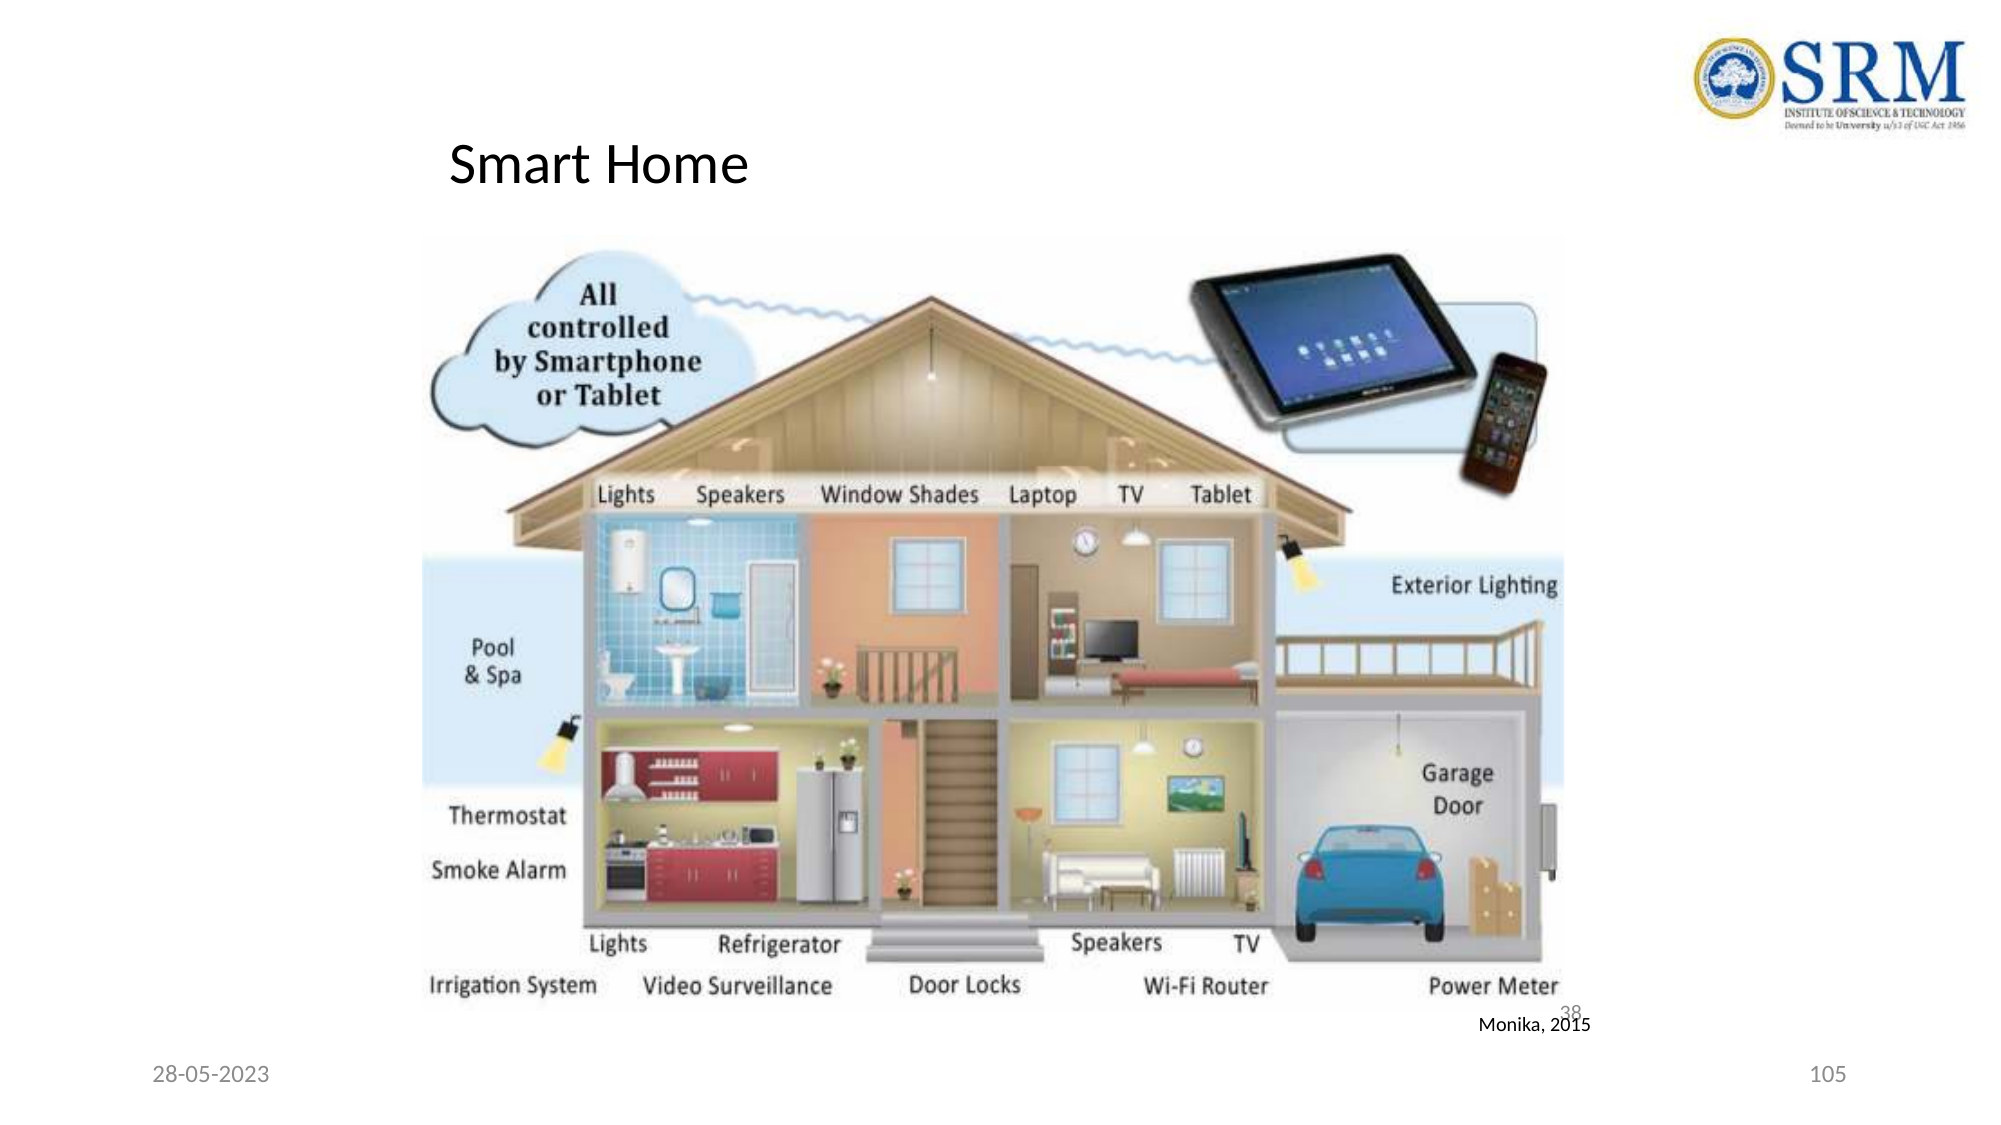

# Smart Home

38
Monika, 2015
28-05-2023
105